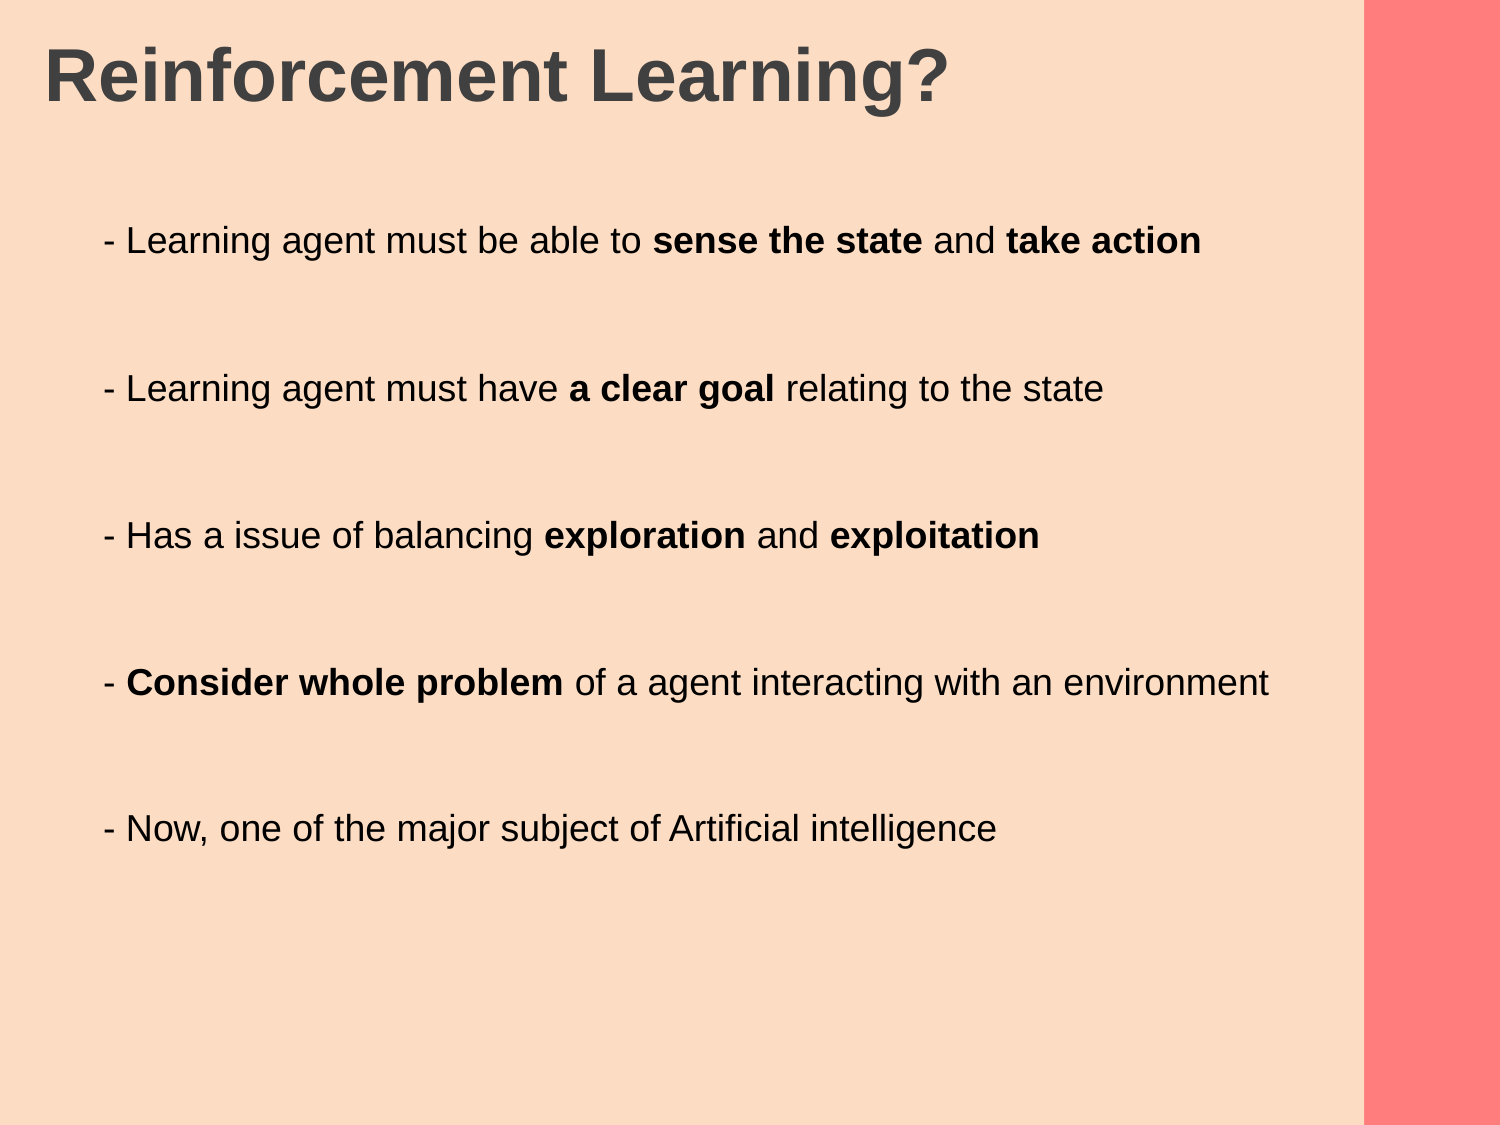

Reinforcement Learning?
- Learning agent must be able to sense the state and take action
- Learning agent must have a clear goal relating to the state
- Has a issue of balancing exploration and exploitation
- Consider whole problem of a agent interacting with an environment
- Now, one of the major subject of Artificial intelligence